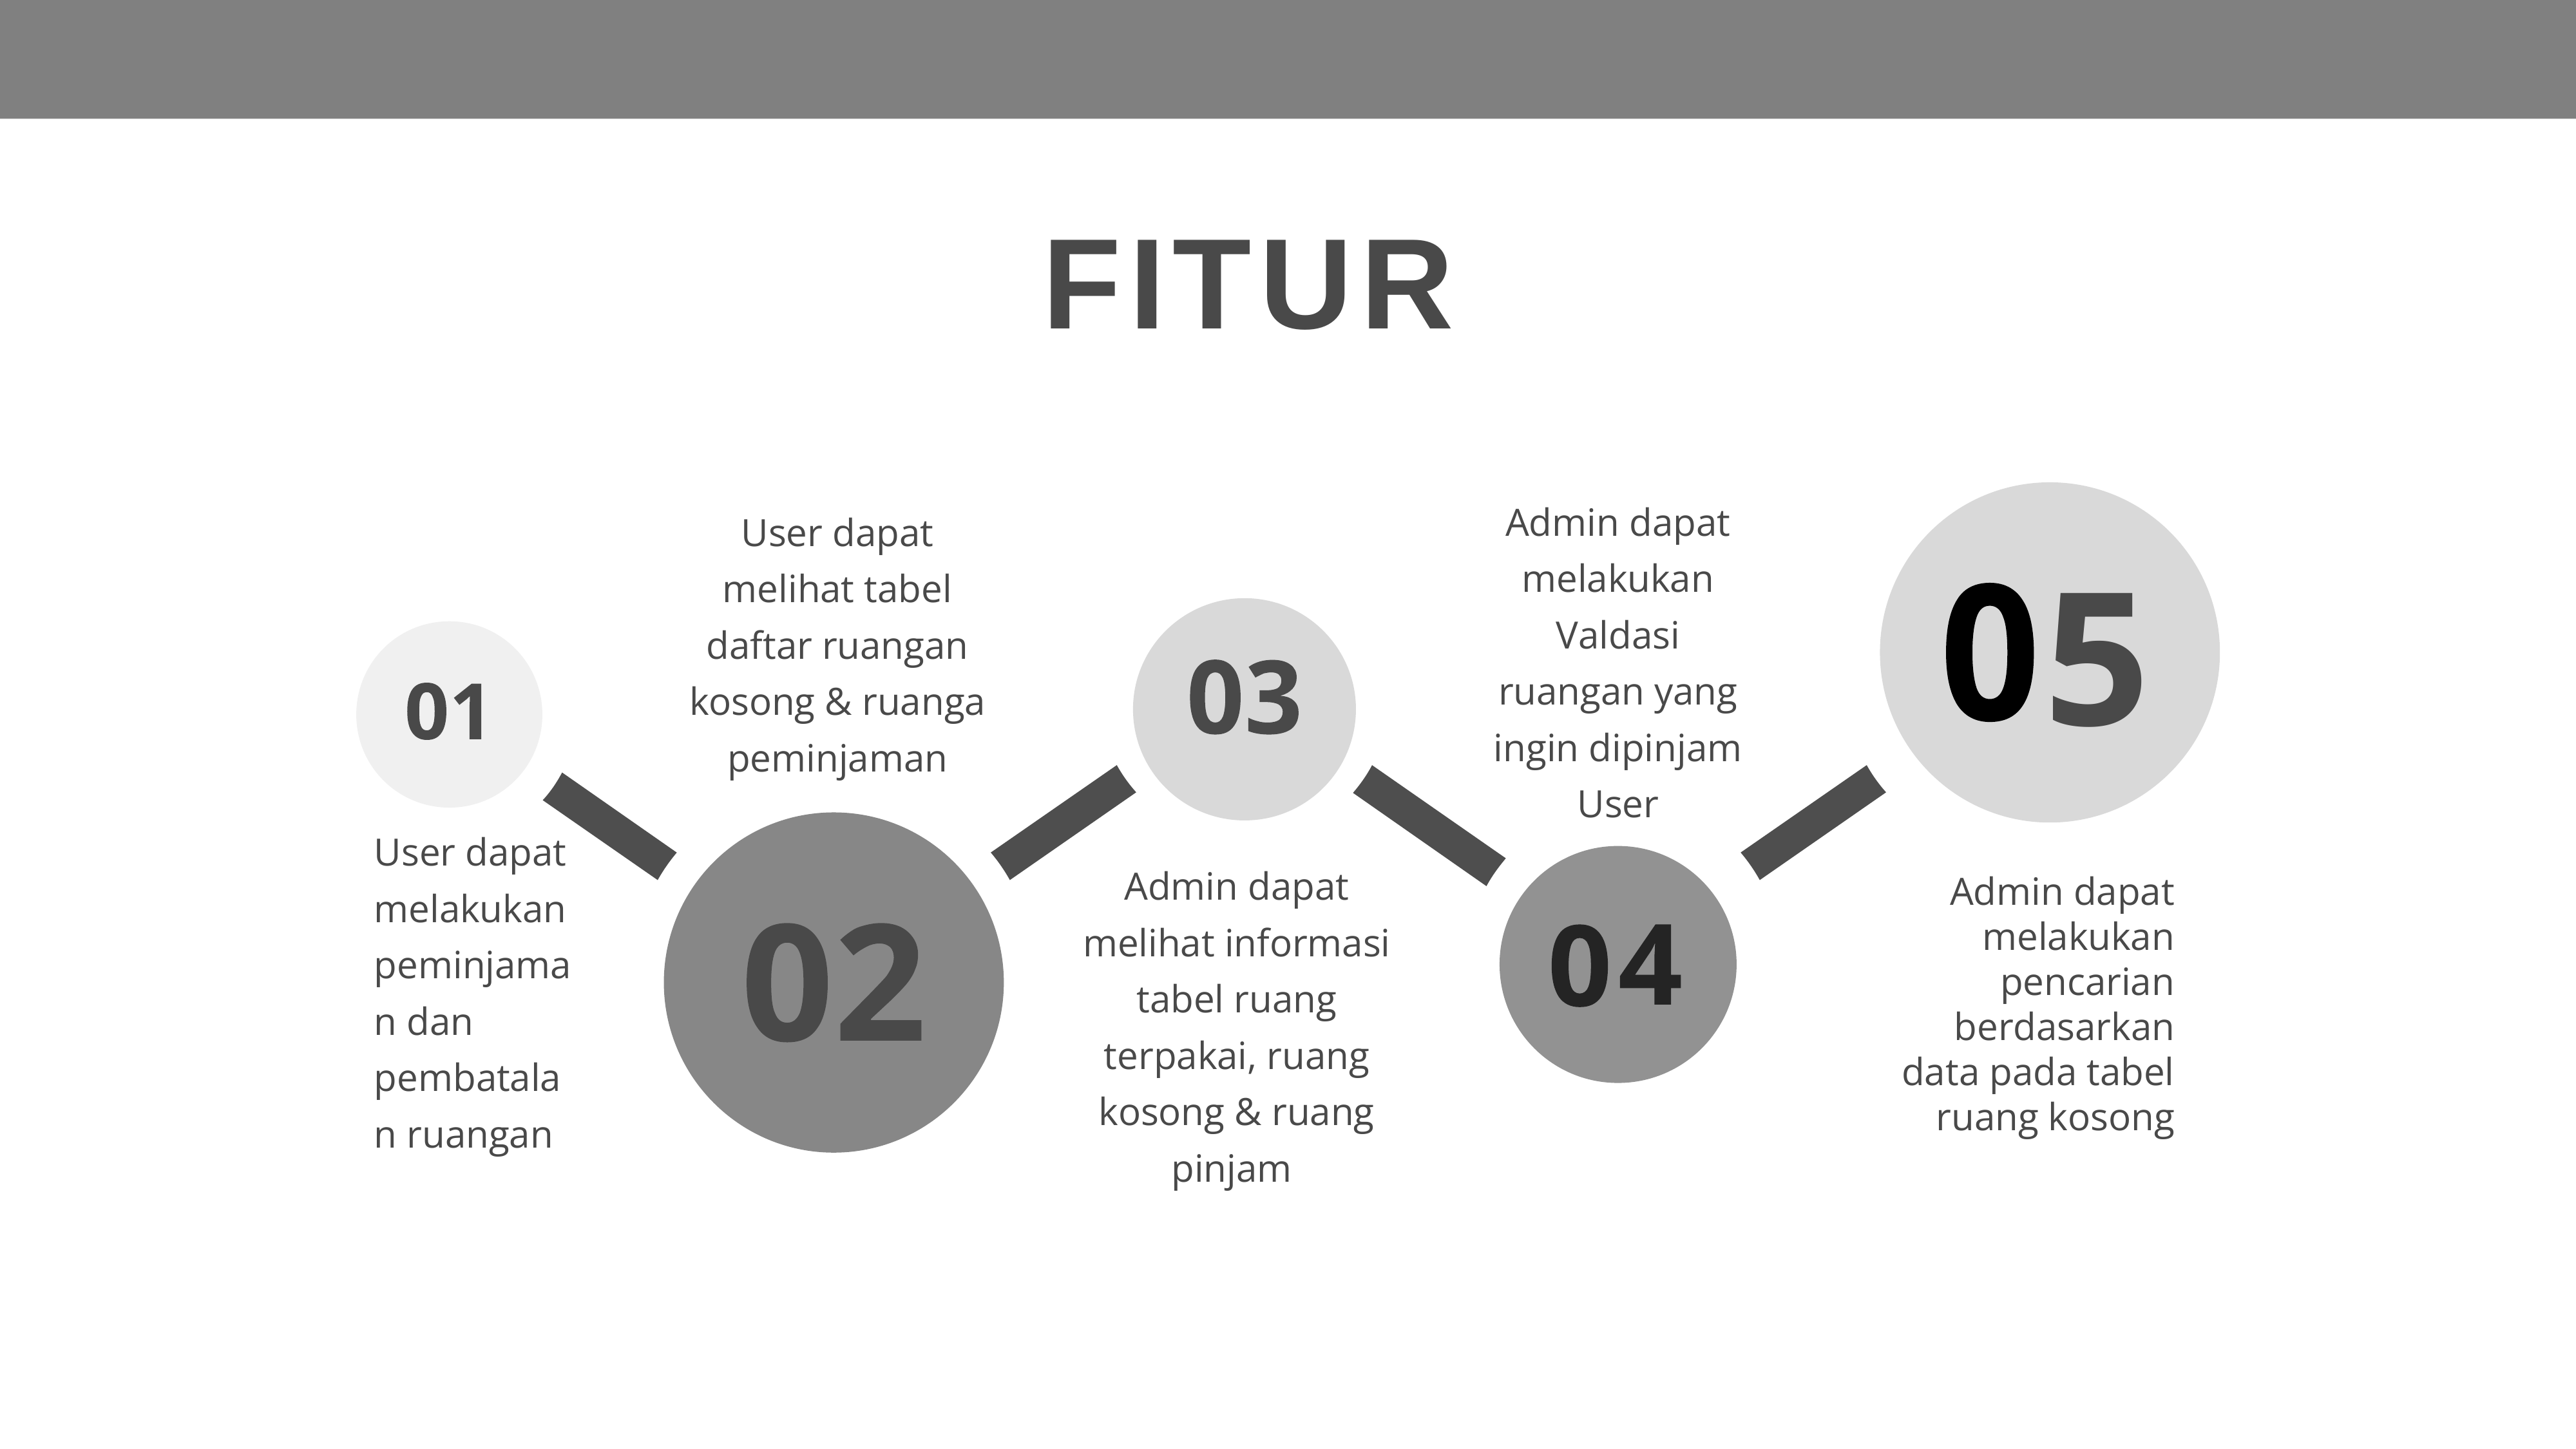

FITUR
Admin dapat melakukan Valdasi ruangan yang ingin dipinjam User

User dapat melihat tabel daftar ruangan kosong & ruanga peminjaman

5

User dapat melakukan peminjaman dan pembatalan ruangan

Admin dapat melihat informasi tabel ruang terpakai, ruang kosong & ruang pinjam
Admin dapat melakukan pencarian berdasarkan data pada tabel ruang kosong